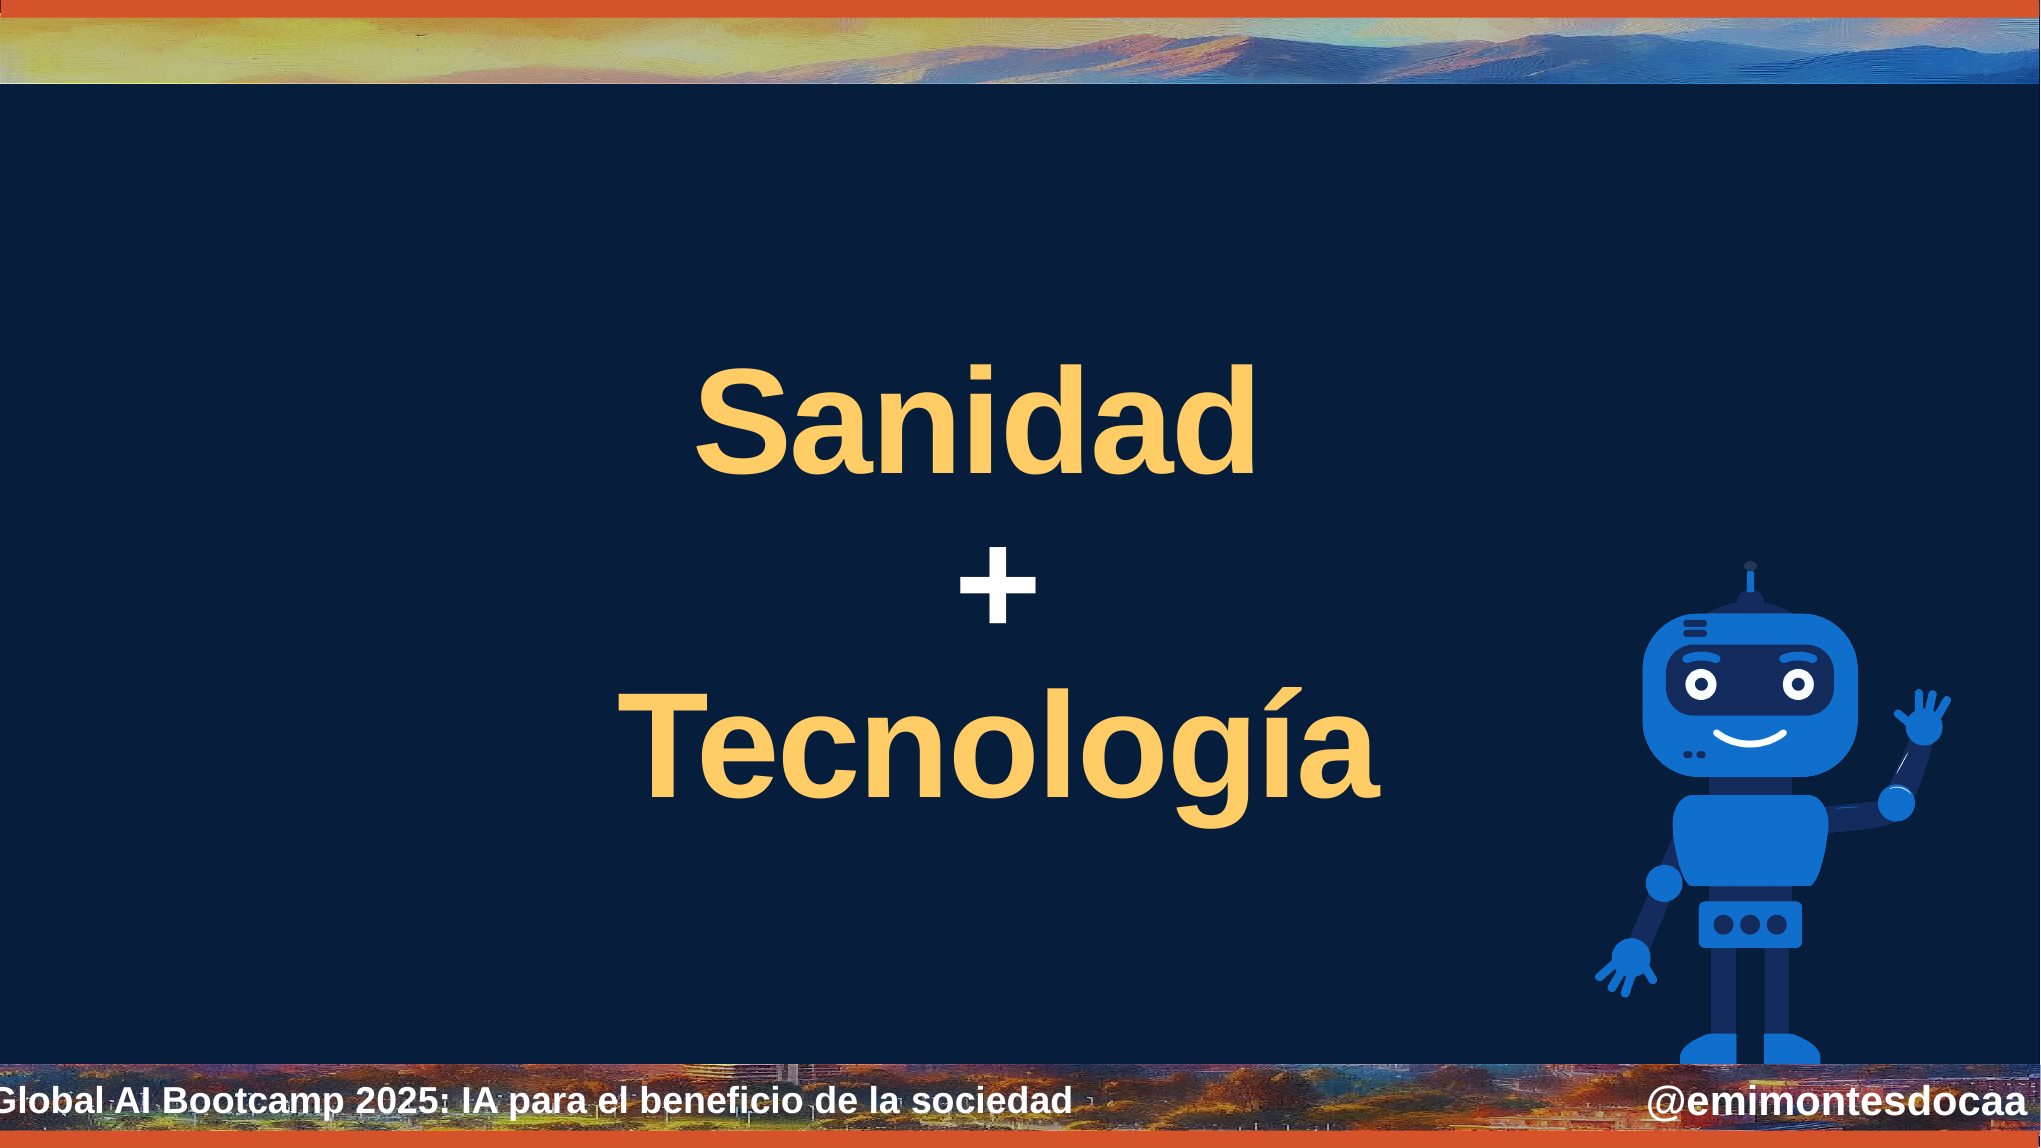

Sanidad
+
Tecnología
@emimontesdocaa
Global AI Bootcamp 2025: IA para el beneficio de la sociedad